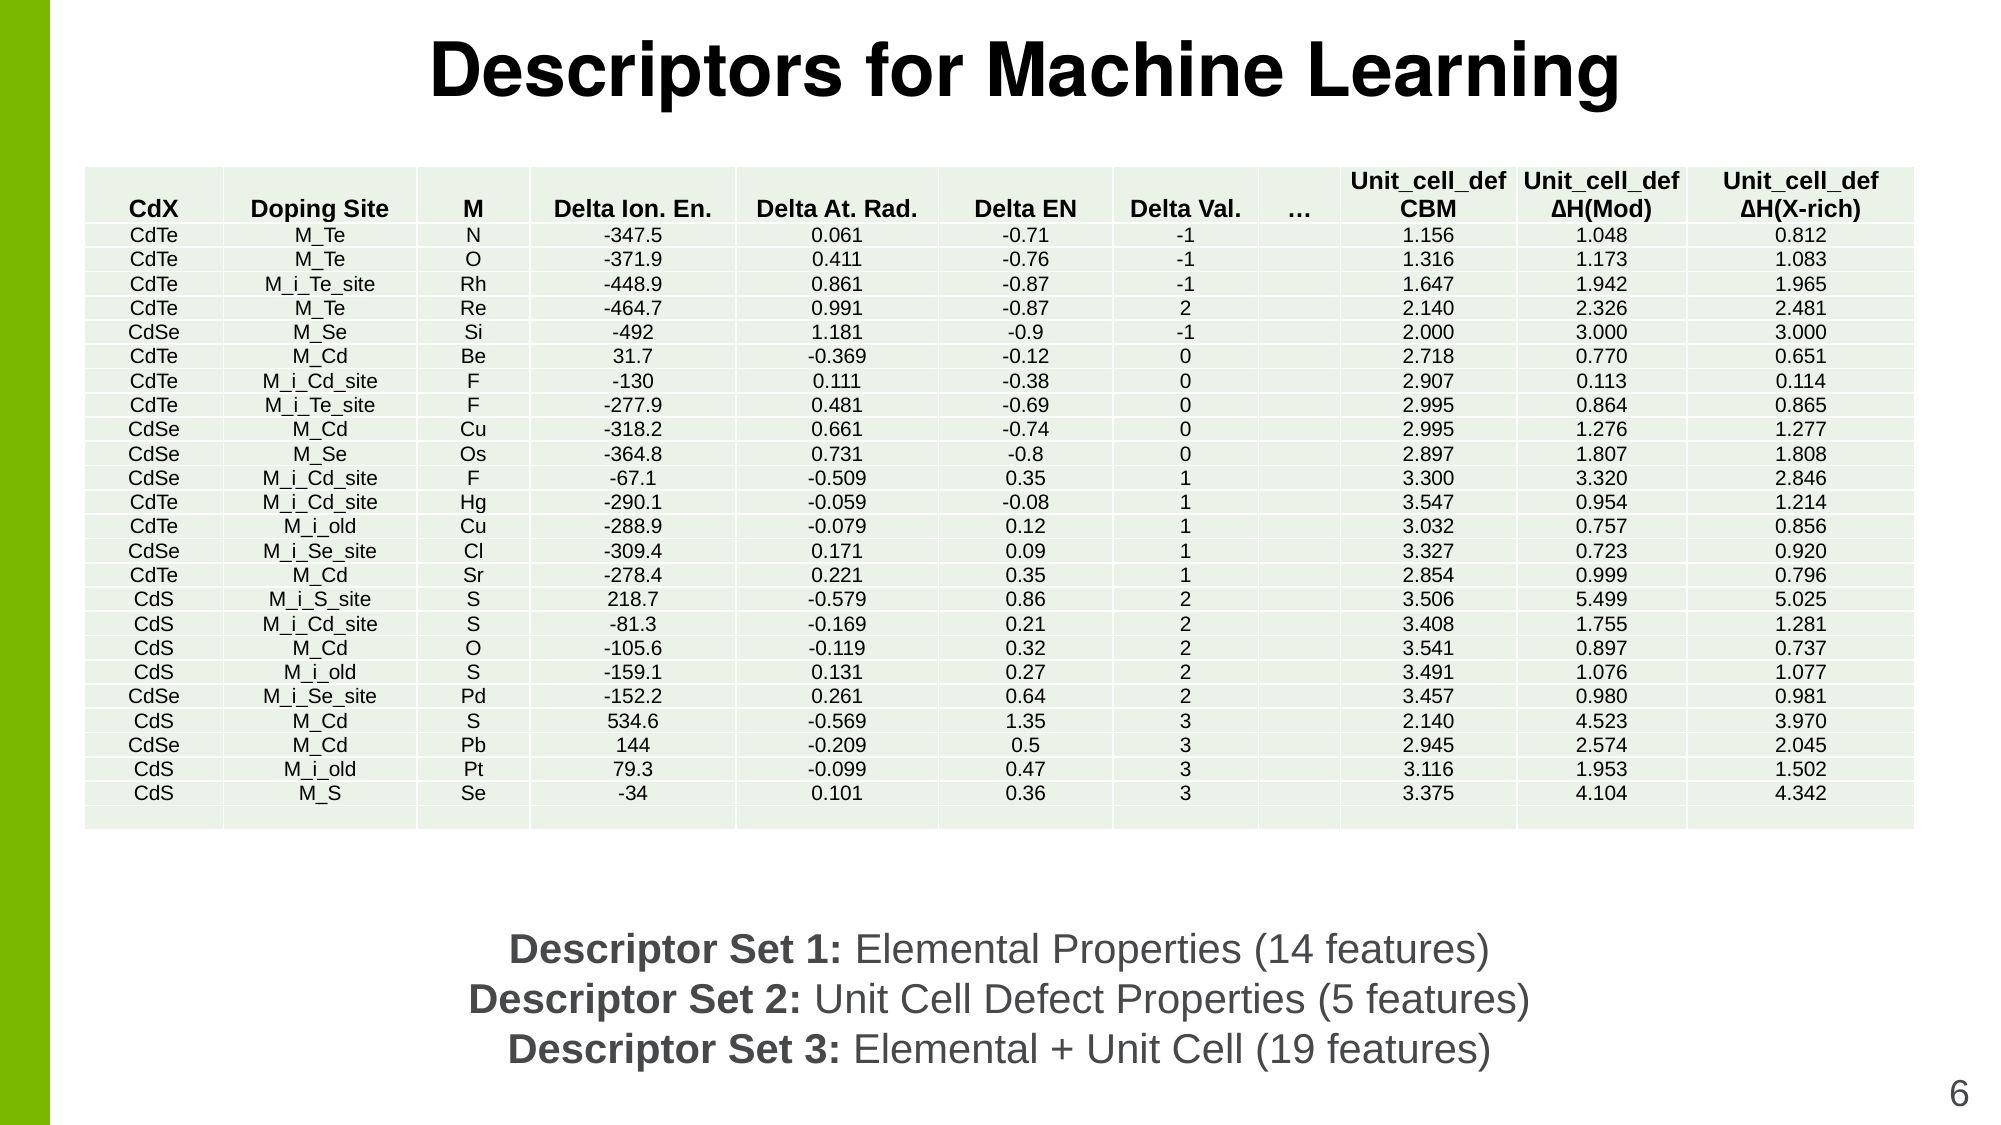

7
# Descriptors for Machine Learning
| CdX | Doping Site | M | Delta Ion. En. | Delta At. Rad. | Delta EN | Delta Val. | … | Unit\_cell\_def CBM | Unit\_cell\_def ∆H(Mod) | Unit\_cell\_def ∆H(X-rich) |
| --- | --- | --- | --- | --- | --- | --- | --- | --- | --- | --- |
| CdTe | M\_Te | N | -347.5 | 0.061 | -0.71 | -1 |  | 1.156 | 1.048 | 0.812 |
| CdTe | M\_Te | O | -371.9 | 0.411 | -0.76 | -1 |  | 1.316 | 1.173 | 1.083 |
| CdTe | M\_i\_Te\_site | Rh | -448.9 | 0.861 | -0.87 | -1 |  | 1.647 | 1.942 | 1.965 |
| CdTe | M\_Te | Re | -464.7 | 0.991 | -0.87 | 2 |  | 2.140 | 2.326 | 2.481 |
| CdSe | M\_Se | Si | -492 | 1.181 | -0.9 | -1 |  | 2.000 | 3.000 | 3.000 |
| CdTe | M\_Cd | Be | 31.7 | -0.369 | -0.12 | 0 |  | 2.718 | 0.770 | 0.651 |
| CdTe | M\_i\_Cd\_site | F | -130 | 0.111 | -0.38 | 0 |  | 2.907 | 0.113 | 0.114 |
| CdTe | M\_i\_Te\_site | F | -277.9 | 0.481 | -0.69 | 0 |  | 2.995 | 0.864 | 0.865 |
| CdSe | M\_Cd | Cu | -318.2 | 0.661 | -0.74 | 0 |  | 2.995 | 1.276 | 1.277 |
| CdSe | M\_Se | Os | -364.8 | 0.731 | -0.8 | 0 |  | 2.897 | 1.807 | 1.808 |
| CdSe | M\_i\_Cd\_site | F | -67.1 | -0.509 | 0.35 | 1 |  | 3.300 | 3.320 | 2.846 |
| CdTe | M\_i\_Cd\_site | Hg | -290.1 | -0.059 | -0.08 | 1 |  | 3.547 | 0.954 | 1.214 |
| CdTe | M\_i\_old | Cu | -288.9 | -0.079 | 0.12 | 1 |  | 3.032 | 0.757 | 0.856 |
| CdSe | M\_i\_Se\_site | Cl | -309.4 | 0.171 | 0.09 | 1 |  | 3.327 | 0.723 | 0.920 |
| CdTe | M\_Cd | Sr | -278.4 | 0.221 | 0.35 | 1 |  | 2.854 | 0.999 | 0.796 |
| CdS | M\_i\_S\_site | S | 218.7 | -0.579 | 0.86 | 2 |  | 3.506 | 5.499 | 5.025 |
| CdS | M\_i\_Cd\_site | S | -81.3 | -0.169 | 0.21 | 2 |  | 3.408 | 1.755 | 1.281 |
| CdS | M\_Cd | O | -105.6 | -0.119 | 0.32 | 2 |  | 3.541 | 0.897 | 0.737 |
| CdS | M\_i\_old | S | -159.1 | 0.131 | 0.27 | 2 |  | 3.491 | 1.076 | 1.077 |
| CdSe | M\_i\_Se\_site | Pd | -152.2 | 0.261 | 0.64 | 2 |  | 3.457 | 0.980 | 0.981 |
| CdS | M\_Cd | S | 534.6 | -0.569 | 1.35 | 3 |  | 2.140 | 4.523 | 3.970 |
| CdSe | M\_Cd | Pb | 144 | -0.209 | 0.5 | 3 |  | 2.945 | 2.574 | 2.045 |
| CdS | M\_i\_old | Pt | 79.3 | -0.099 | 0.47 | 3 |  | 3.116 | 1.953 | 1.502 |
| CdS | M\_S | Se | -34 | 0.101 | 0.36 | 3 |  | 3.375 | 4.104 | 4.342 |
|  |  |  |  |  |  |  |  |  |  |  |
Descriptor Set 1: Elemental Properties (14 features)
Descriptor Set 2: Unit Cell Defect Properties (5 features)
Descriptor Set 3: Elemental + Unit Cell (19 features)
6